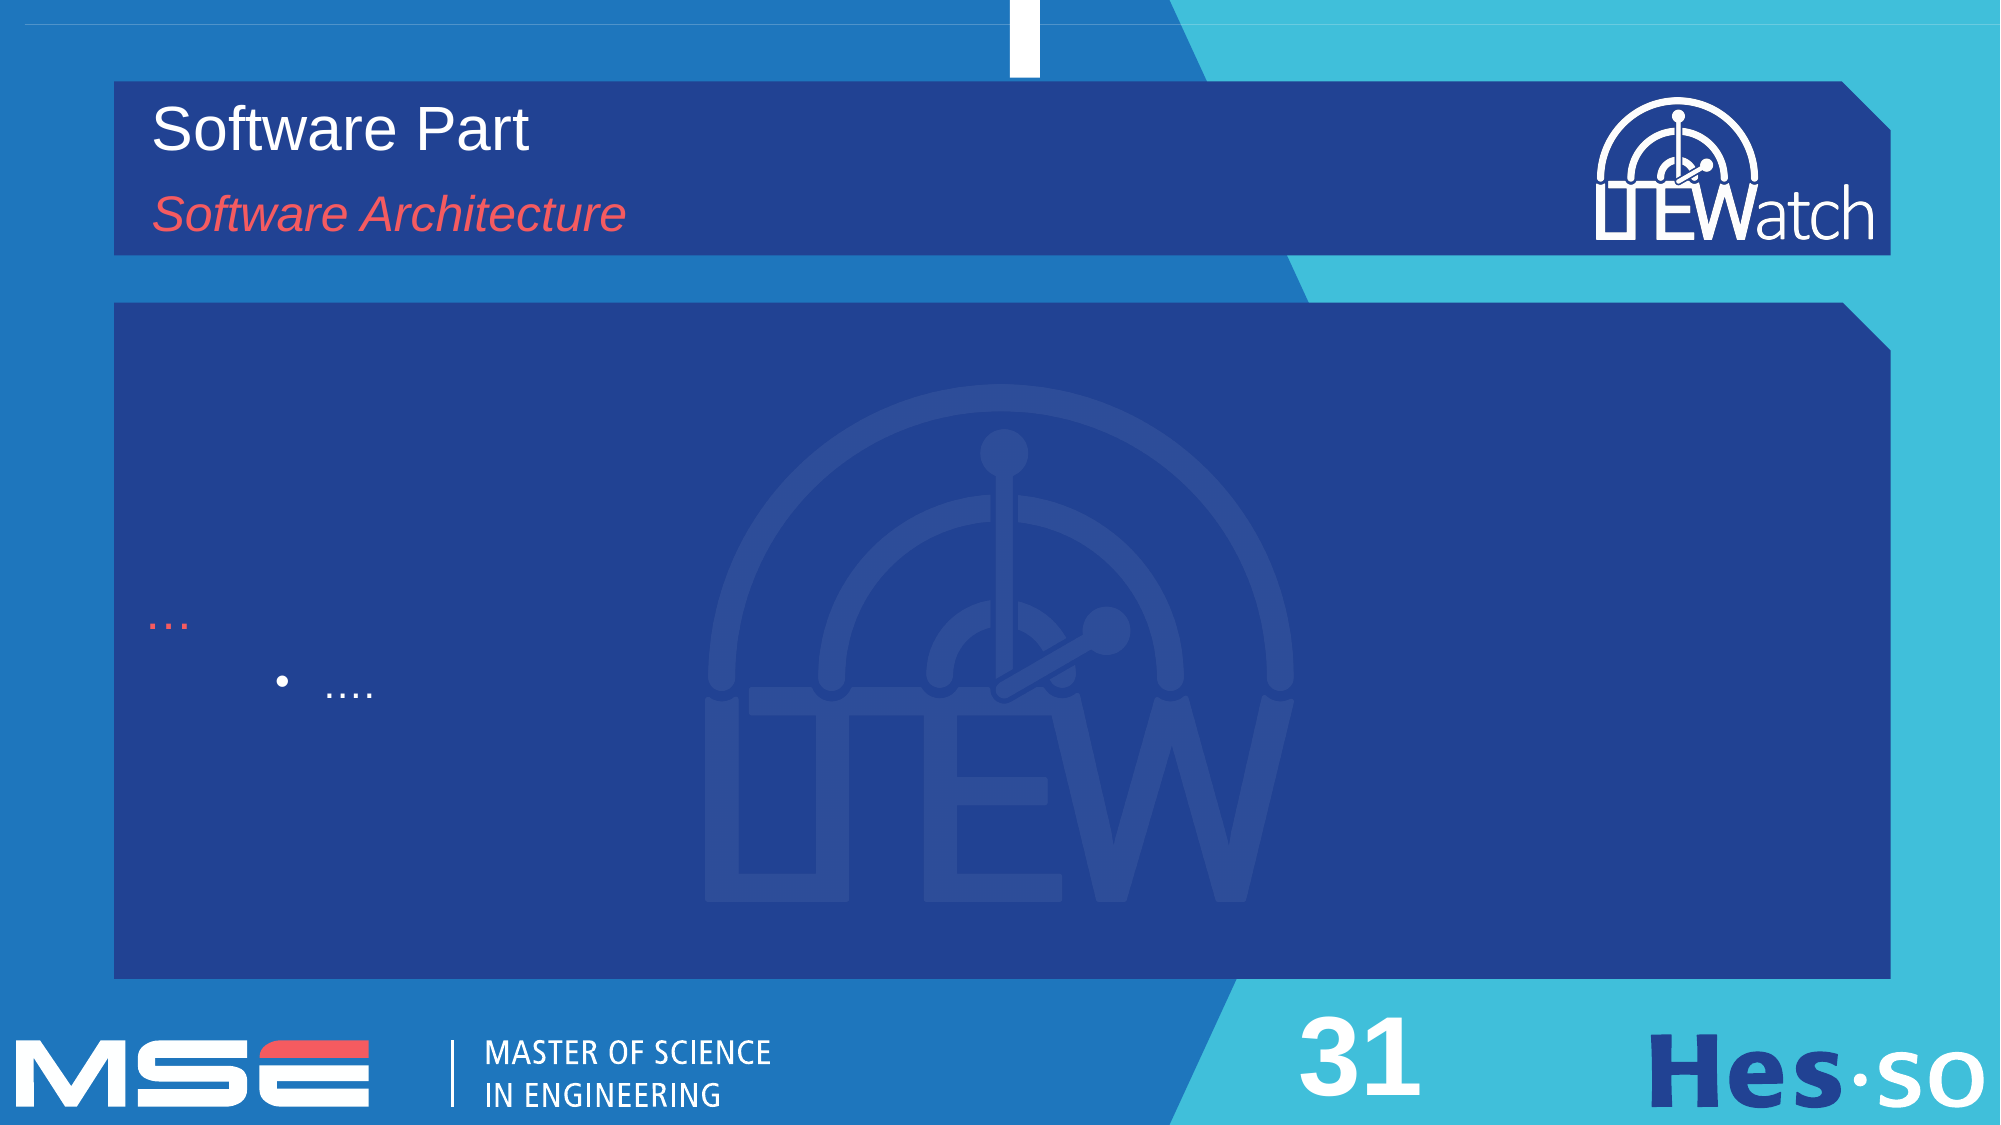

Software Part
Software Architecture
…
….
31